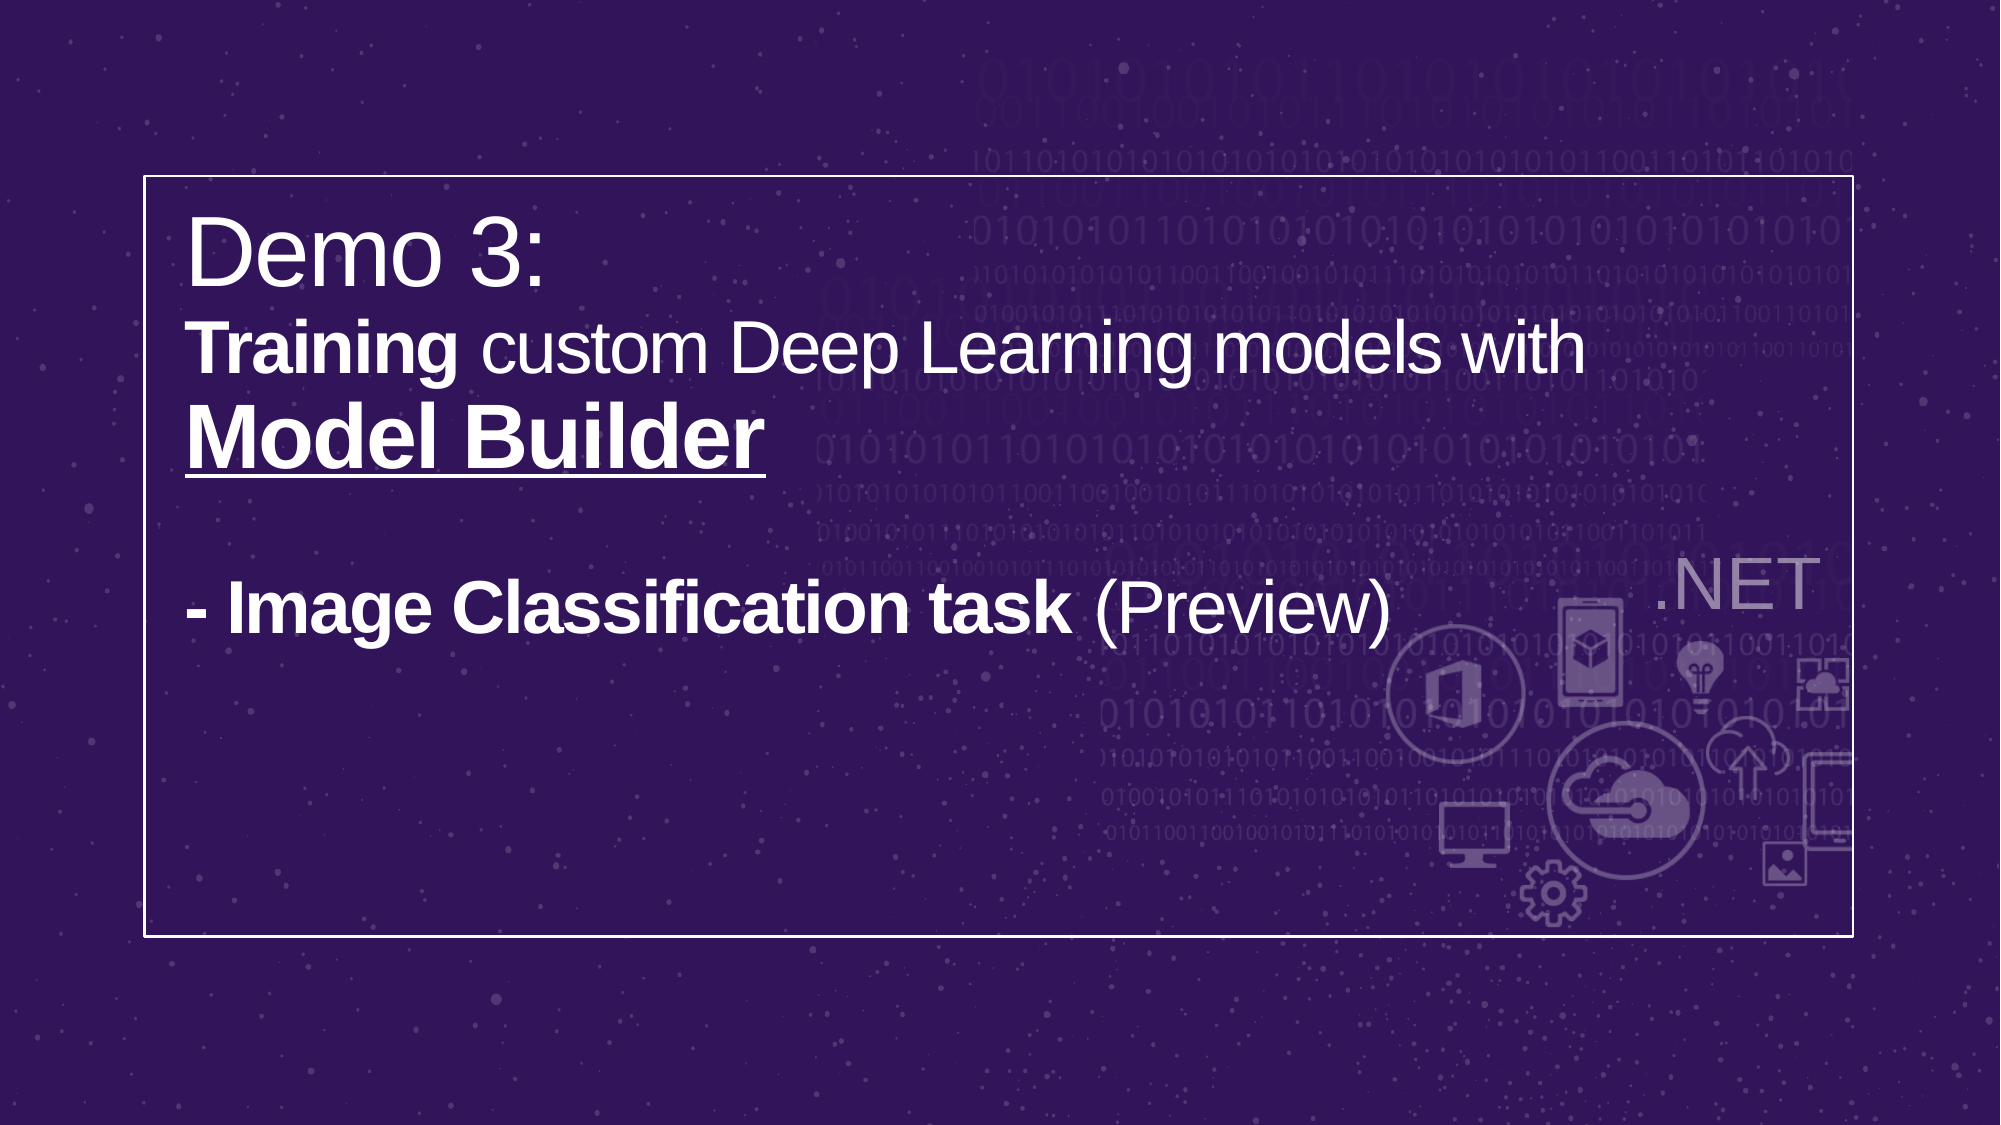

# Demo 3: Training custom Deep Learning models with Model Builder - Image Classification task (Preview)